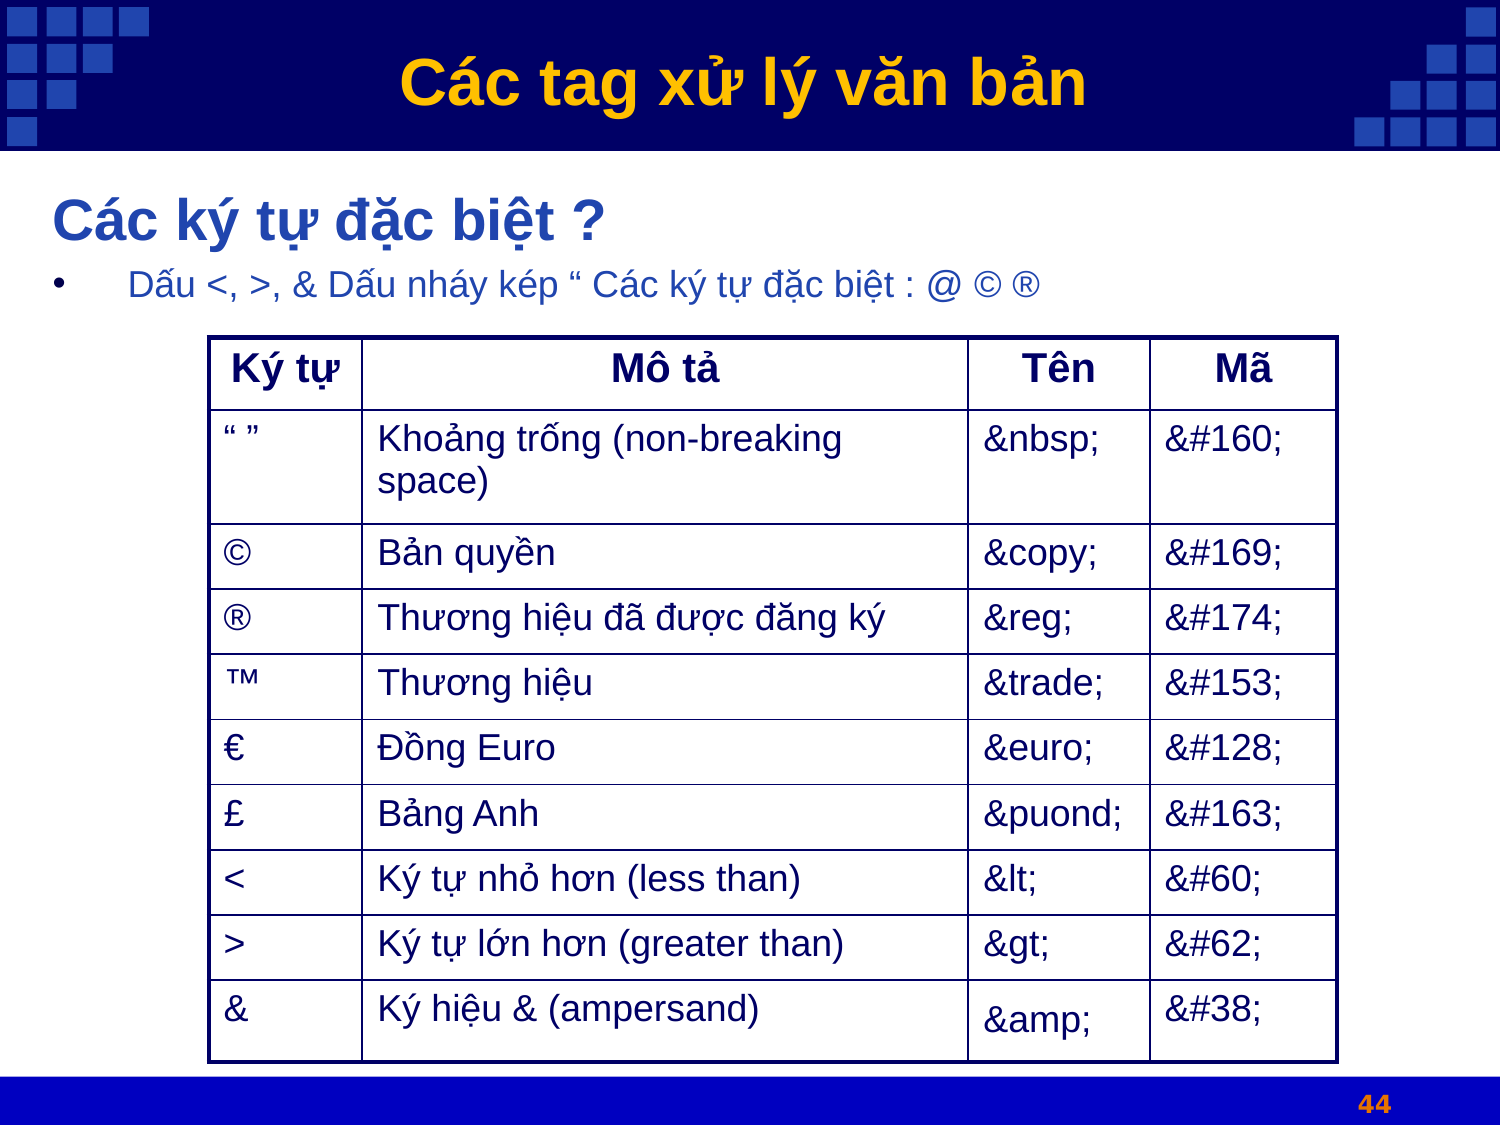

# Các tag xử lý văn bản
Các ký tự đặc biệt ?
Dấu <, >, & Dấu nháy kép “ Các ký tự đặc biệt : @ © ®

| Ký tự | Mô tả | Tên | Mã |
| --- | --- | --- | --- |
| “ ” | Khoảng trống (non-breaking space) | &nbsp; | &#160; |
| © | Bản quyền | &copy; | &#169; |
| ® | Thương hiệu đã được đăng ký | &reg; | &#174; |
| ™ | Thương hiệu | &trade; | &#153; |
| € | Đồng Euro | &euro; | &#128; |
| £ | Bảng Anh | &puond; | &#163; |
| < | Ký tự nhỏ hơn (less than) | &lt; | &#60; |
| > | Ký tự lớn hơn (greater than) | &gt; | &#62; |
| & | Ký hiệu & (ampersand) | &amp; | &#38; |
44